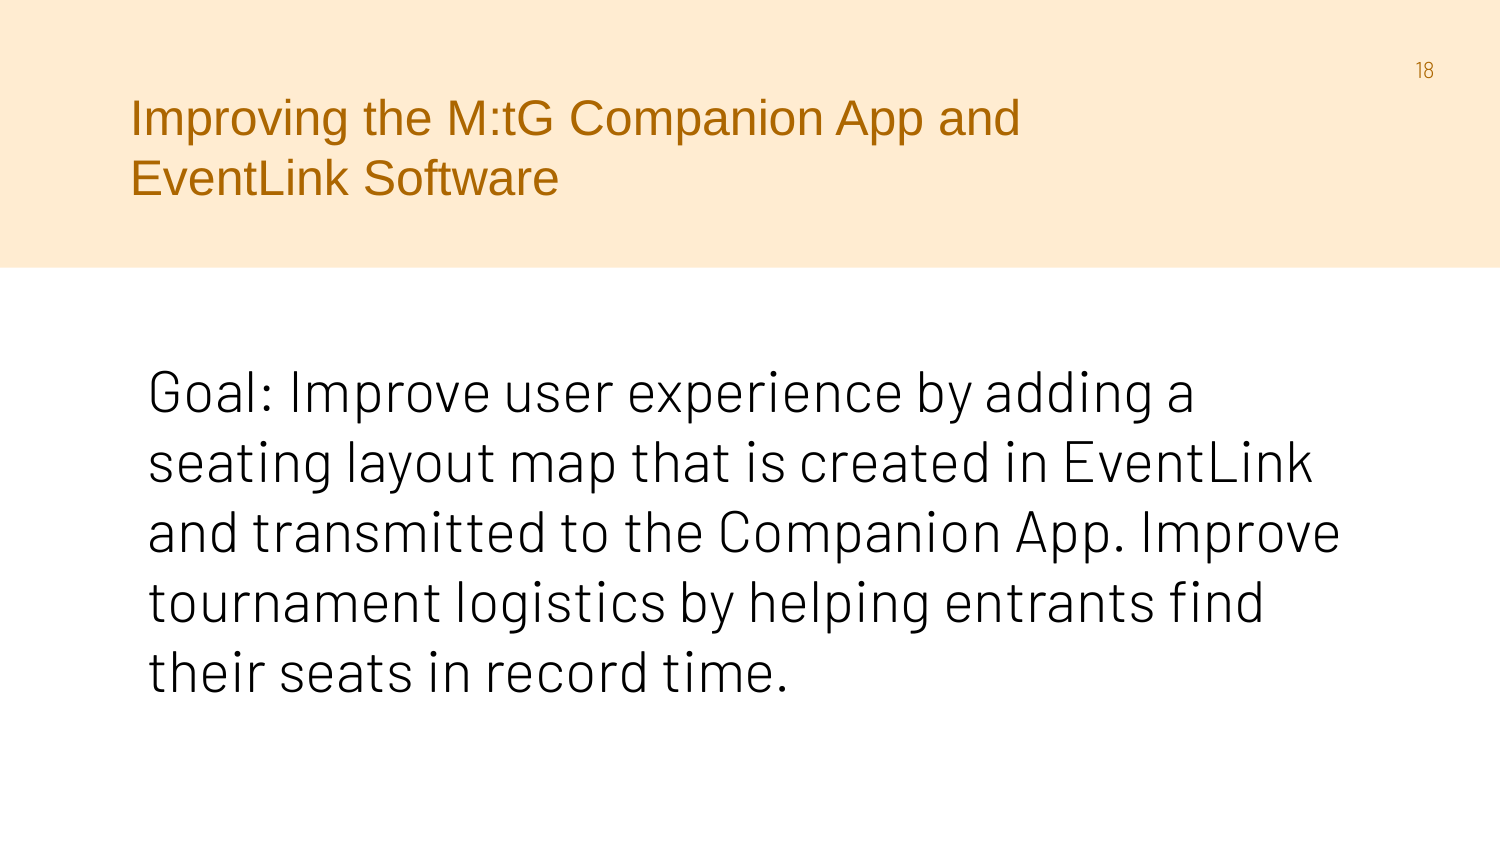

18
Improving the M:tG Companion App and EventLink Software
Goal: Improve user experience by adding a seating layout map that is created in EventLink and transmitted to the Companion App. Improve tournament logistics by helping entrants find their seats in record time.